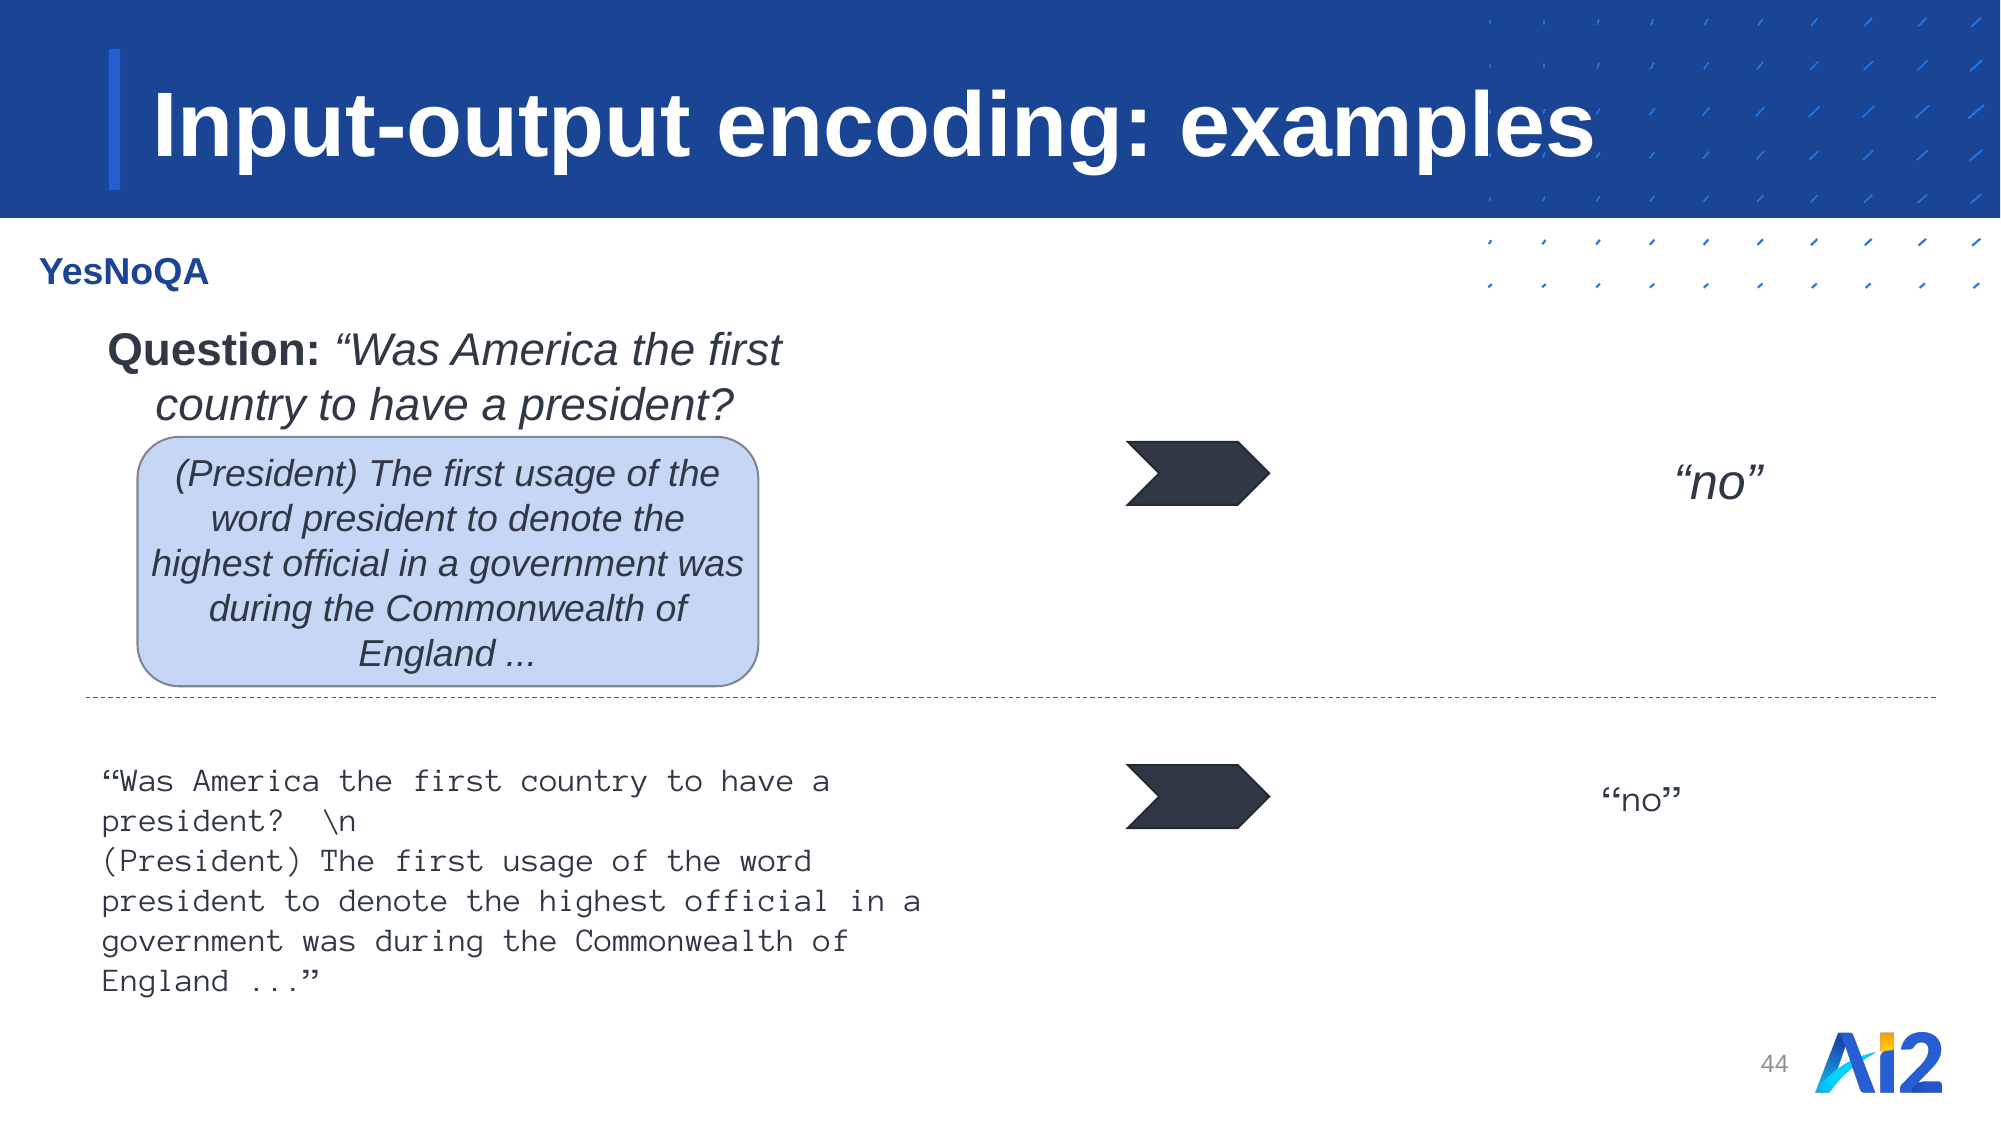

# Input-output encoding: examples
YesNoQA
Question: “Was America the first country to have a president?
(President) The first usage of the word president to denote the highest official in a government was during the Commonwealth of England ...

“no”
“Was America the first country to have a president?  \n
(President) The first usage of the word president to denote the highest official in a government was during the Commonwealth of England ...”

“no”
44